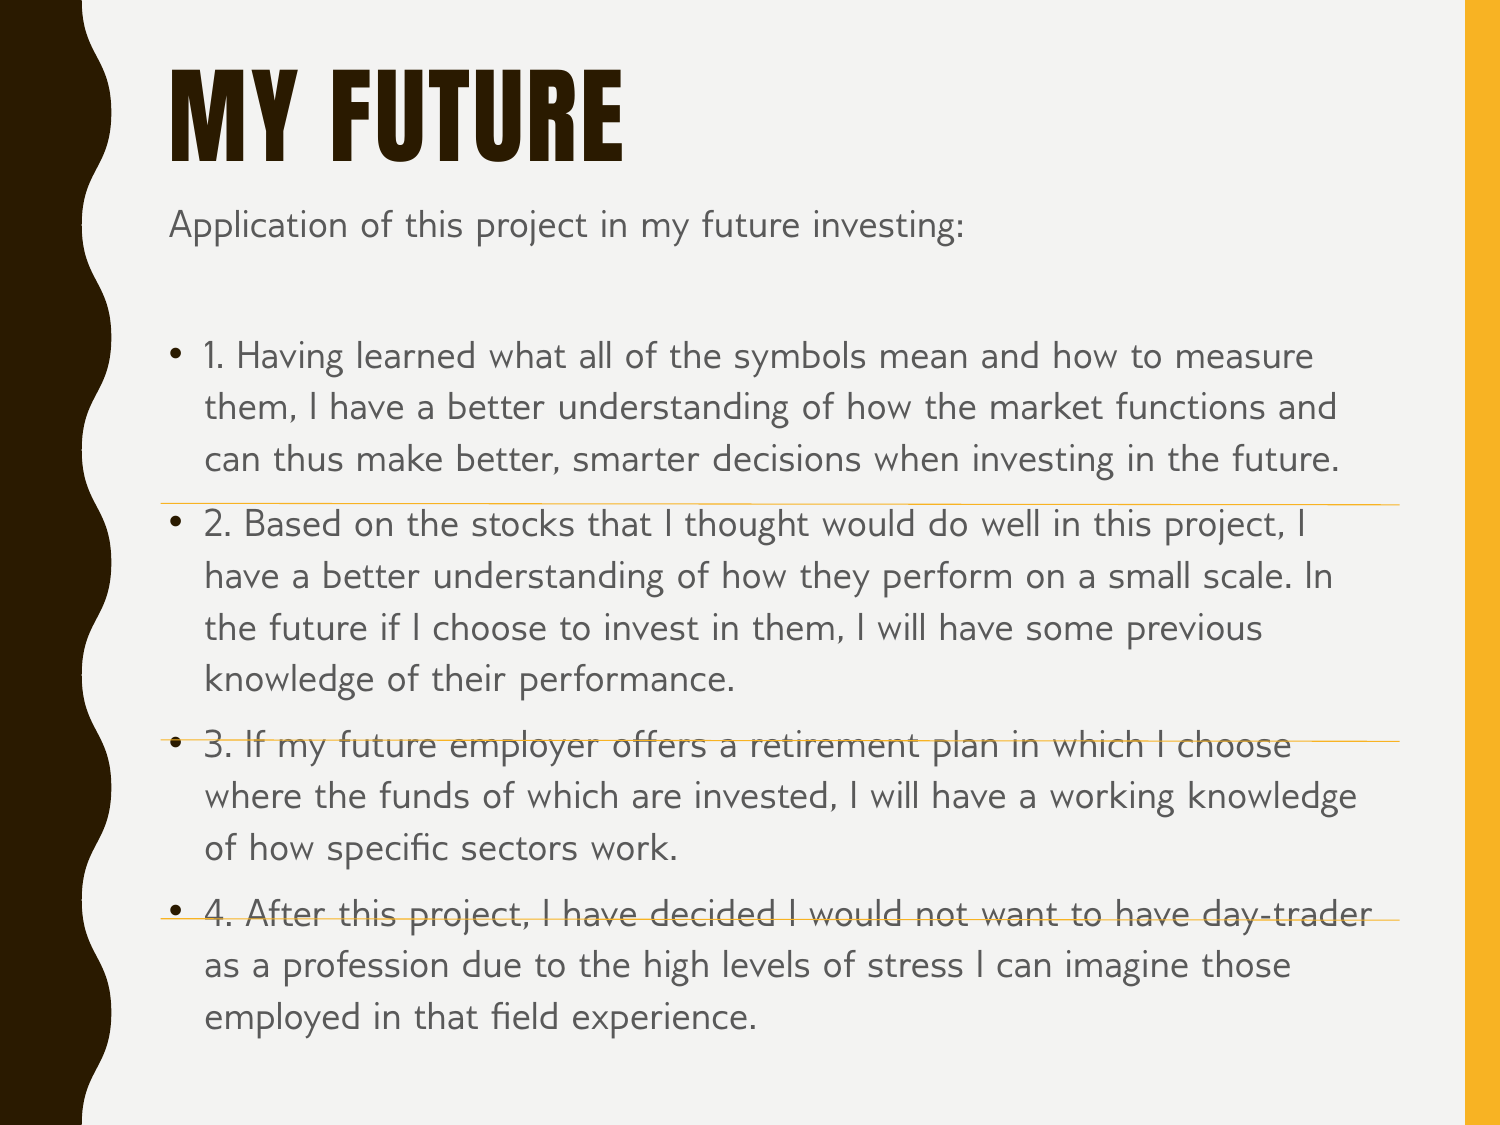

# My Future
Application of this project in my future investing:

1. Having learned what all of the symbols mean and how to measure them, I have a better understanding of how the market functions and can thus make better, smarter decisions when investing in the future.
2. Based on the stocks that I thought would do well in this project, I have a better understanding of how they perform on a small scale. In the future if I choose to invest in them, I will have some previous knowledge of their performance.
3. If my future employer offers a retirement plan in which I choose where the funds of which are invested, I will have a working knowledge of how specific sectors work.
4. After this project, I have decided I would not want to have day-trader as a profession due to the high levels of stress I can imagine those employed in that field experience.